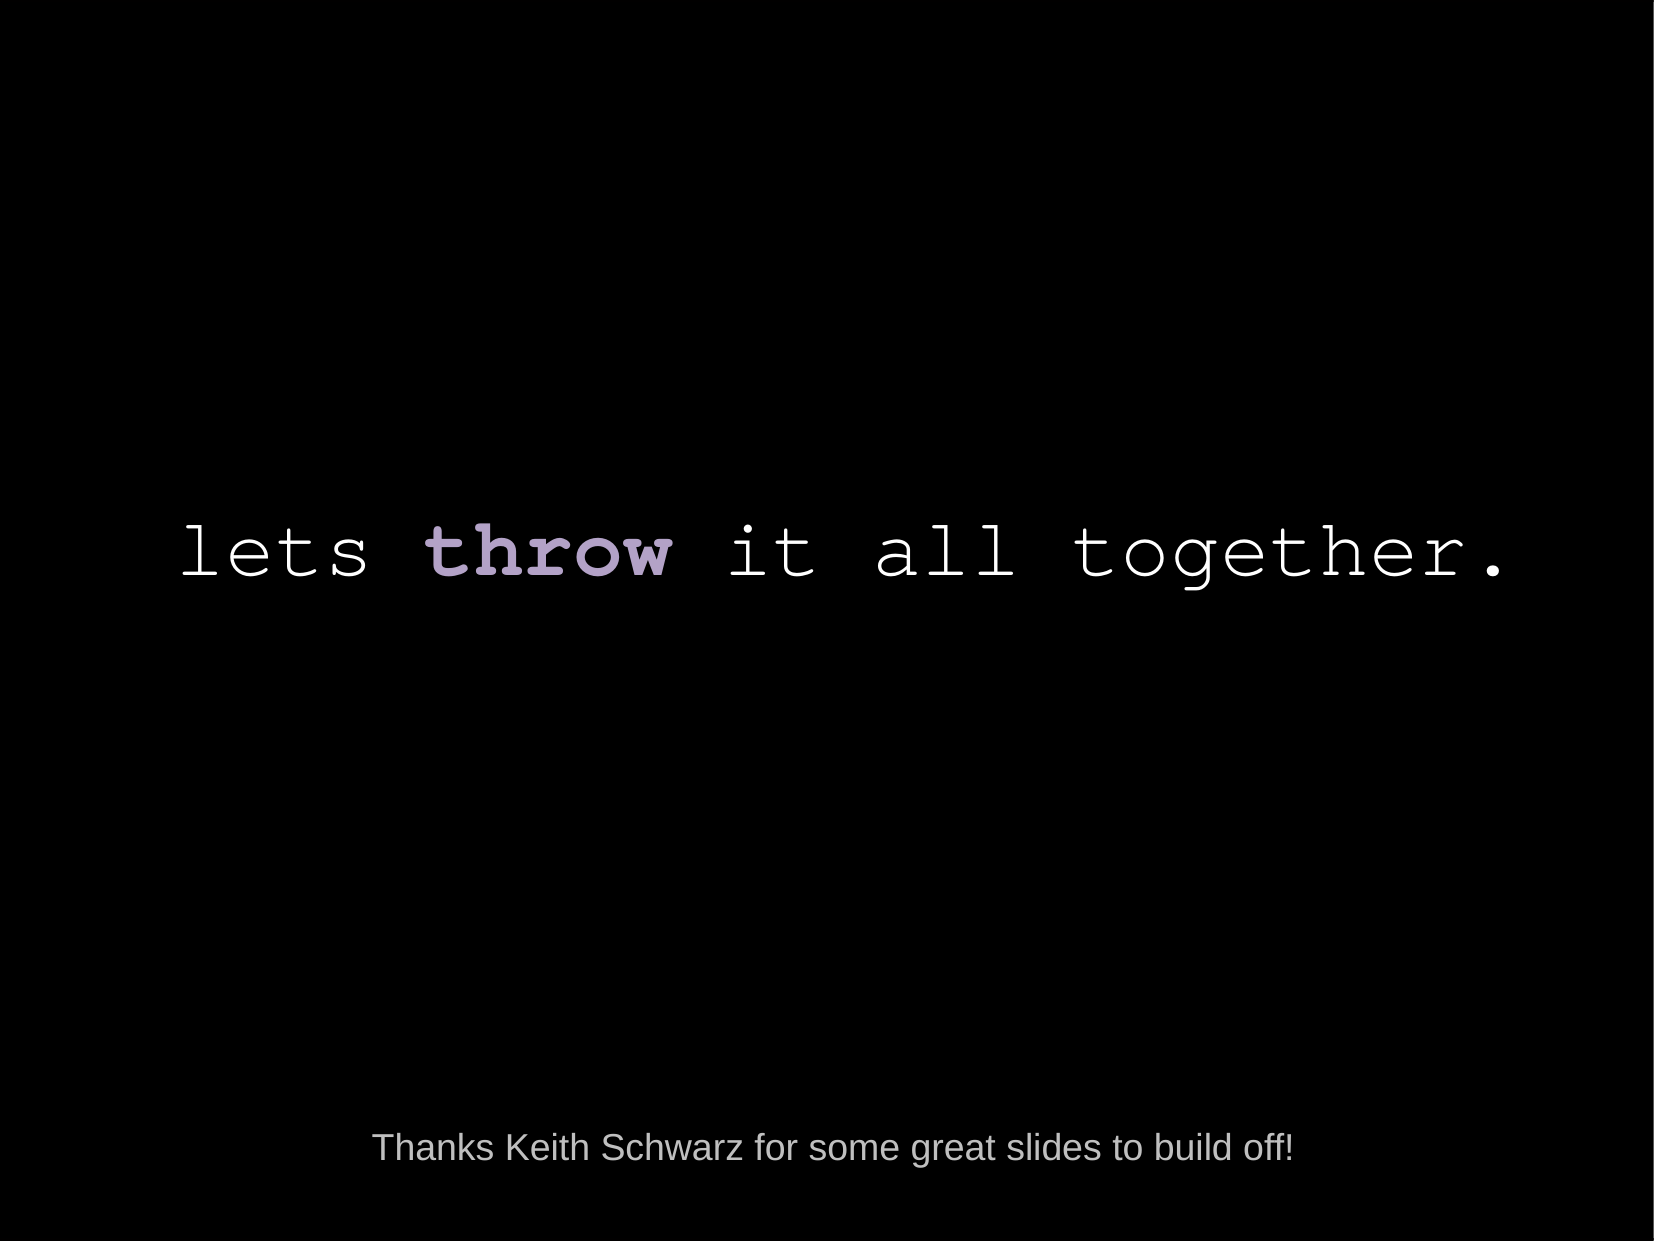

lets throw it all together.
Thanks Keith Schwarz for some great slides to build off!